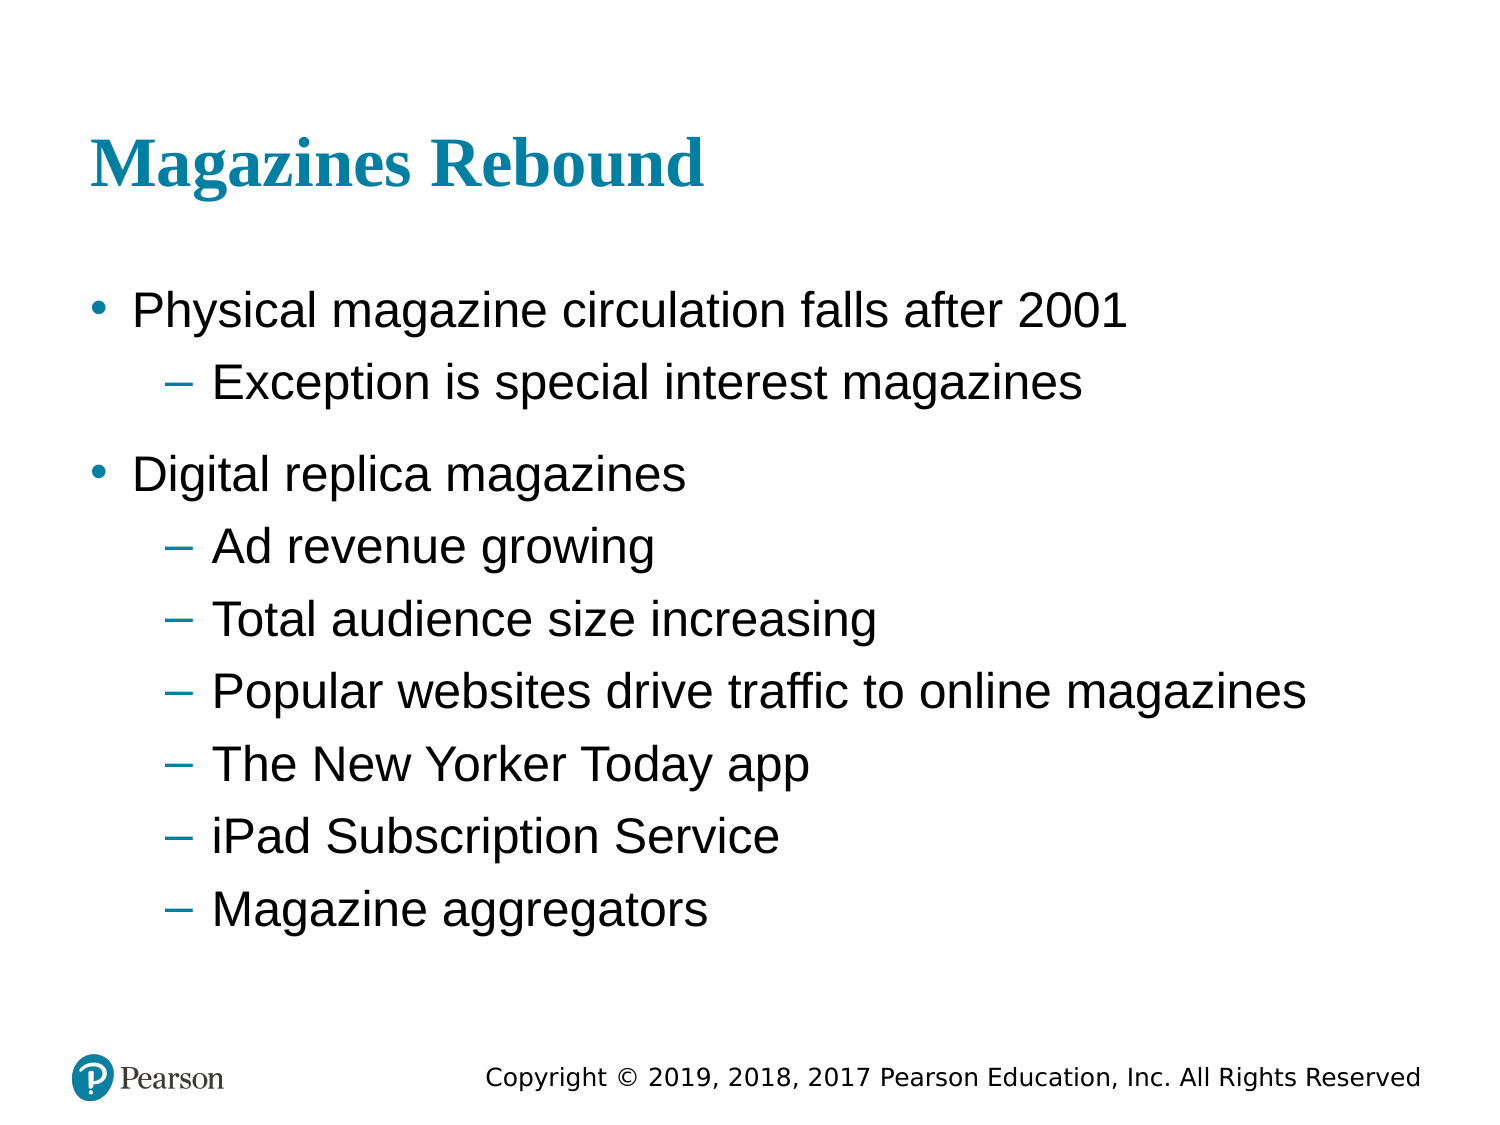

# Magazines Rebound
Physical magazine circulation falls after 2001
Exception is special interest magazines
Digital replica magazines
Ad revenue growing
Total audience size increasing
Popular websites drive traffic to online magazines
The New Yorker Today app
iPad Subscription Service
Magazine aggregators